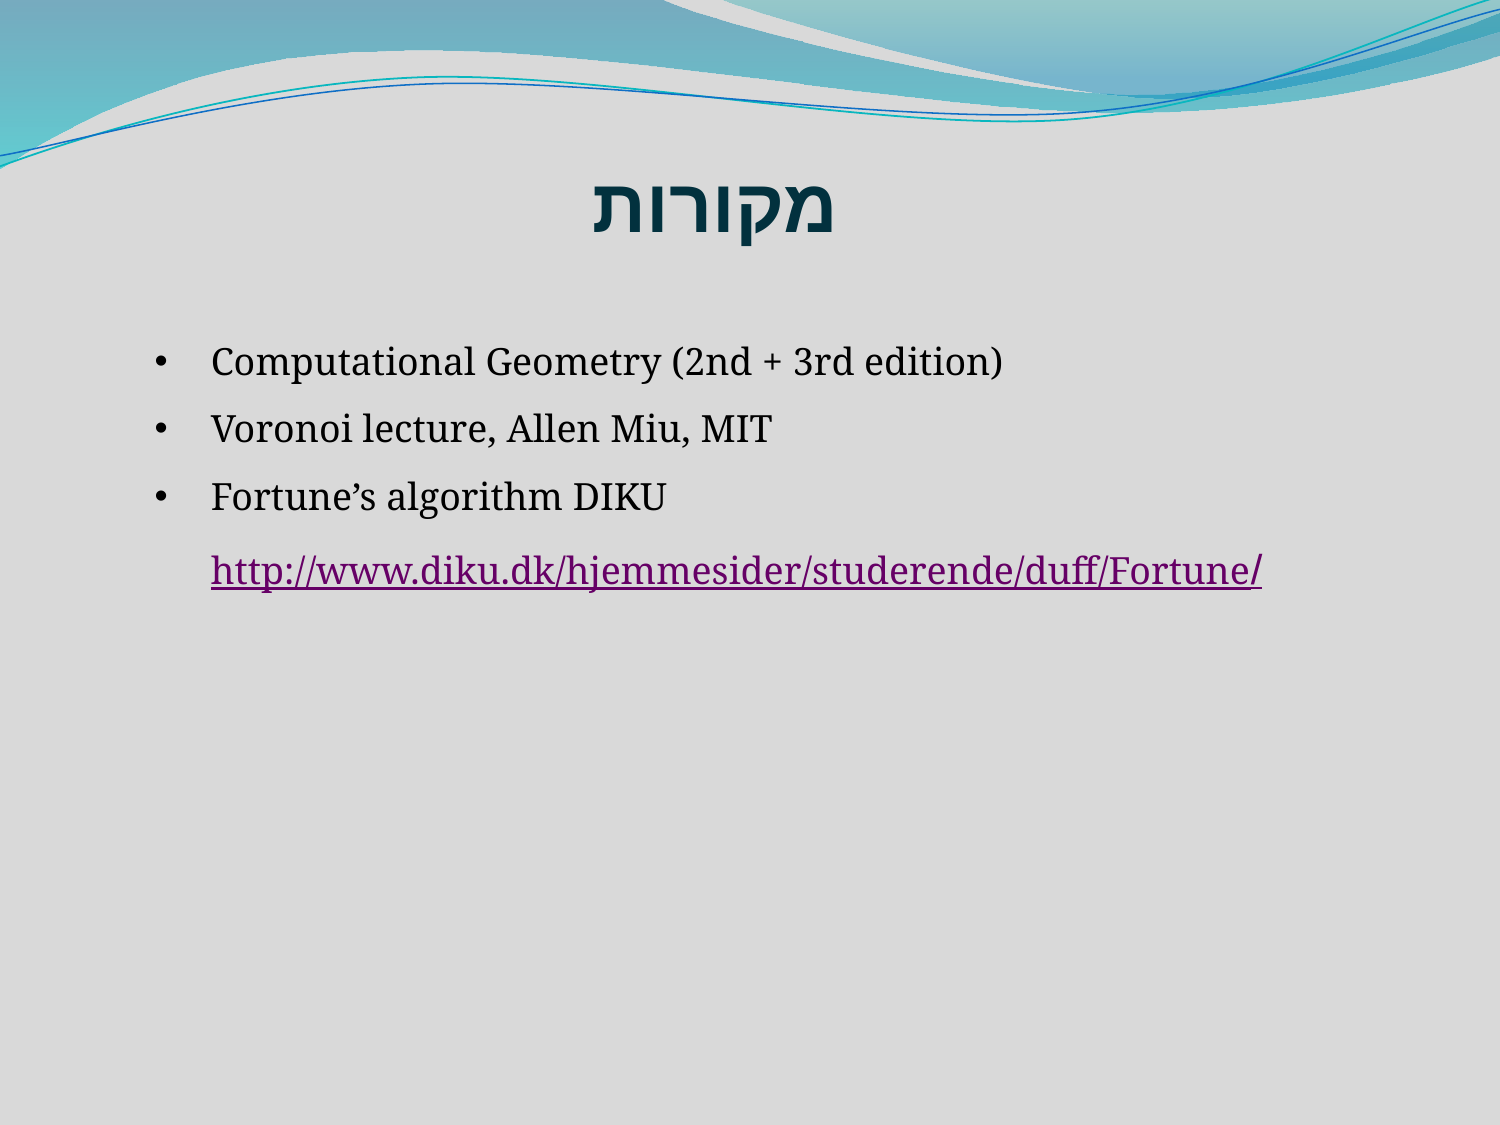

מקורות
Computational Geometry (2nd + 3rd edition)
Voronoi lecture, Allen Miu, MIT
Fortune’s algorithm DIKU
http://www.diku.dk/hjemmesider/studerende/duff/Fortune/